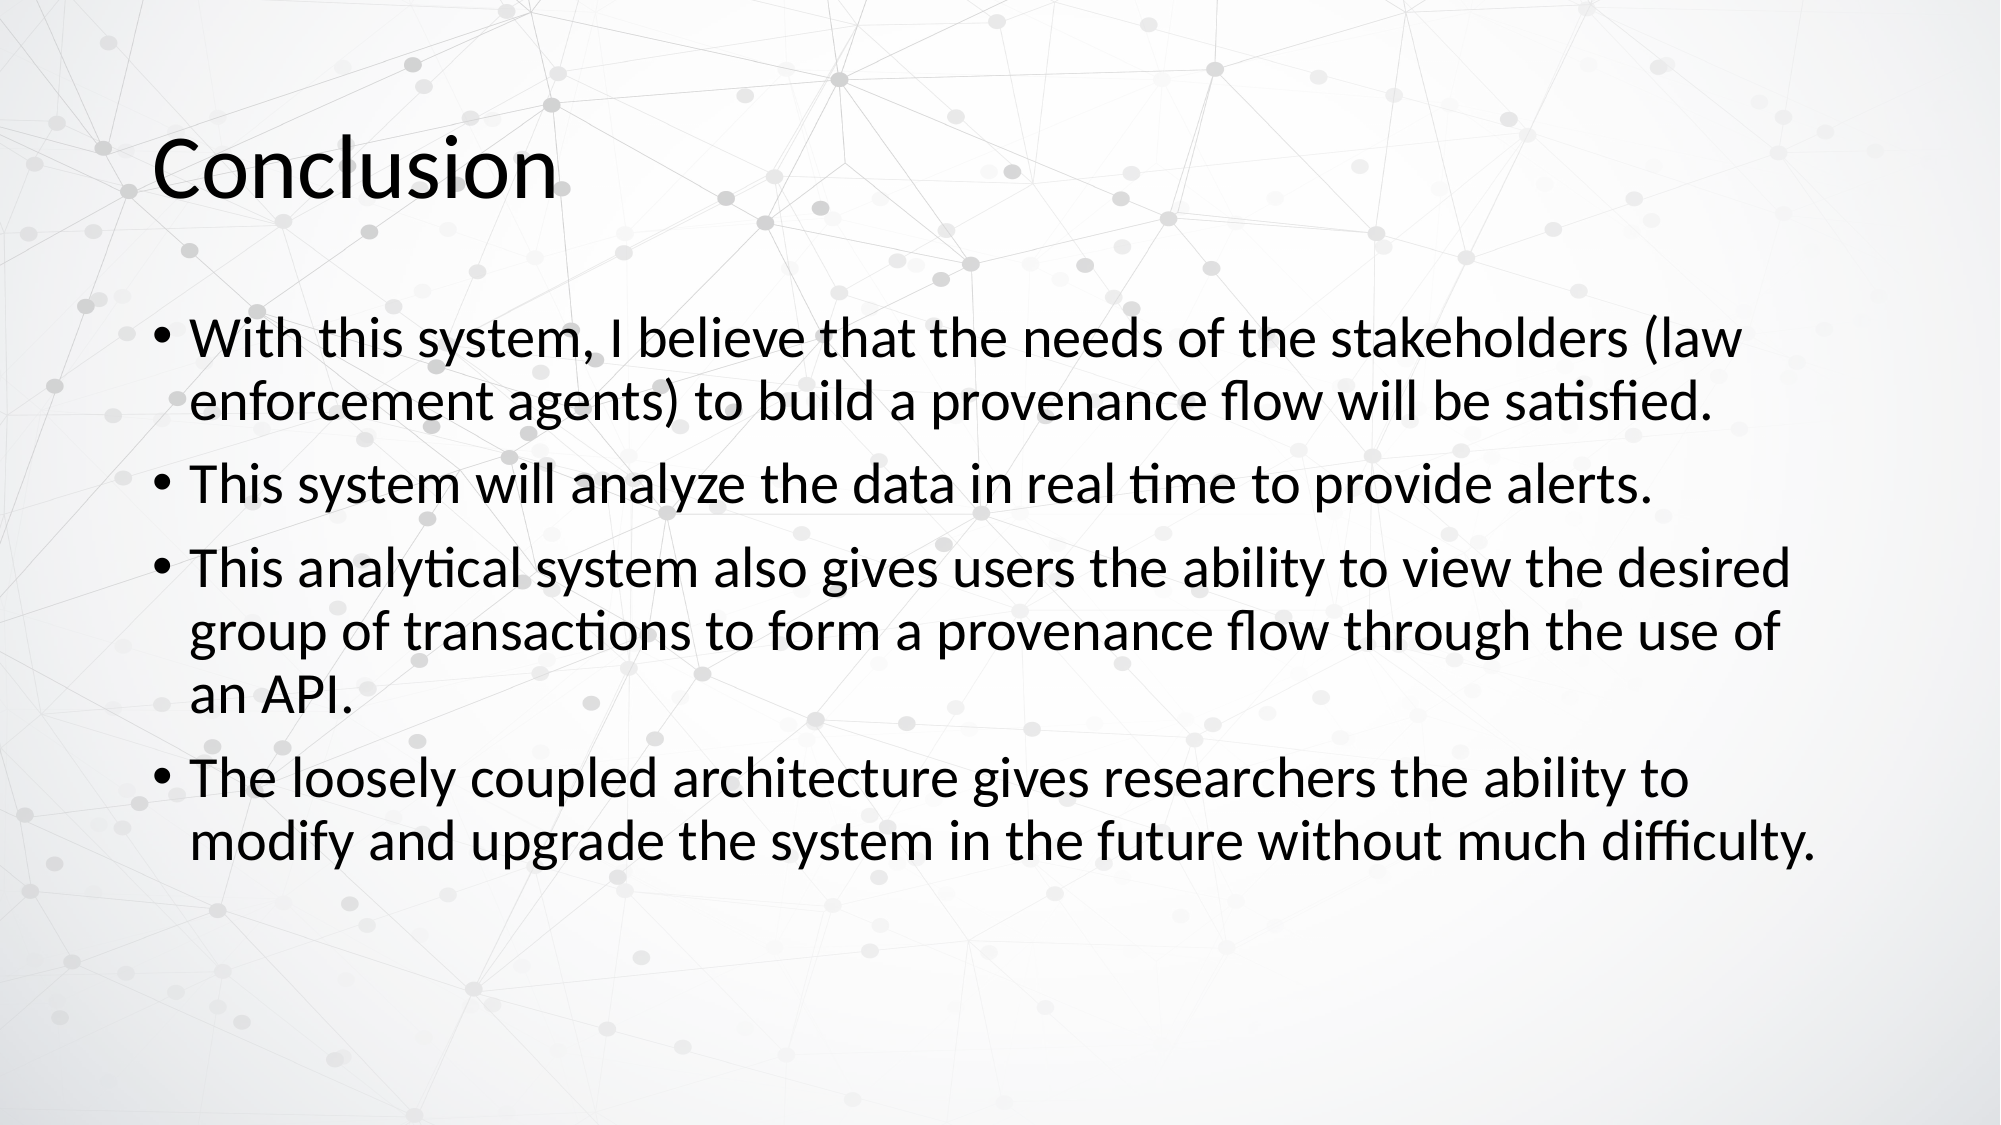

# Conclusion
With this system, I believe that the needs of the stakeholders (law enforcement agents) to build a provenance flow will be satisfied.
This system will analyze the data in real time to provide alerts.
This analytical system also gives users the ability to view the desired group of transactions to form a provenance flow through the use of an API.
The loosely coupled architecture gives researchers the ability to modify and upgrade the system in the future without much difficulty.